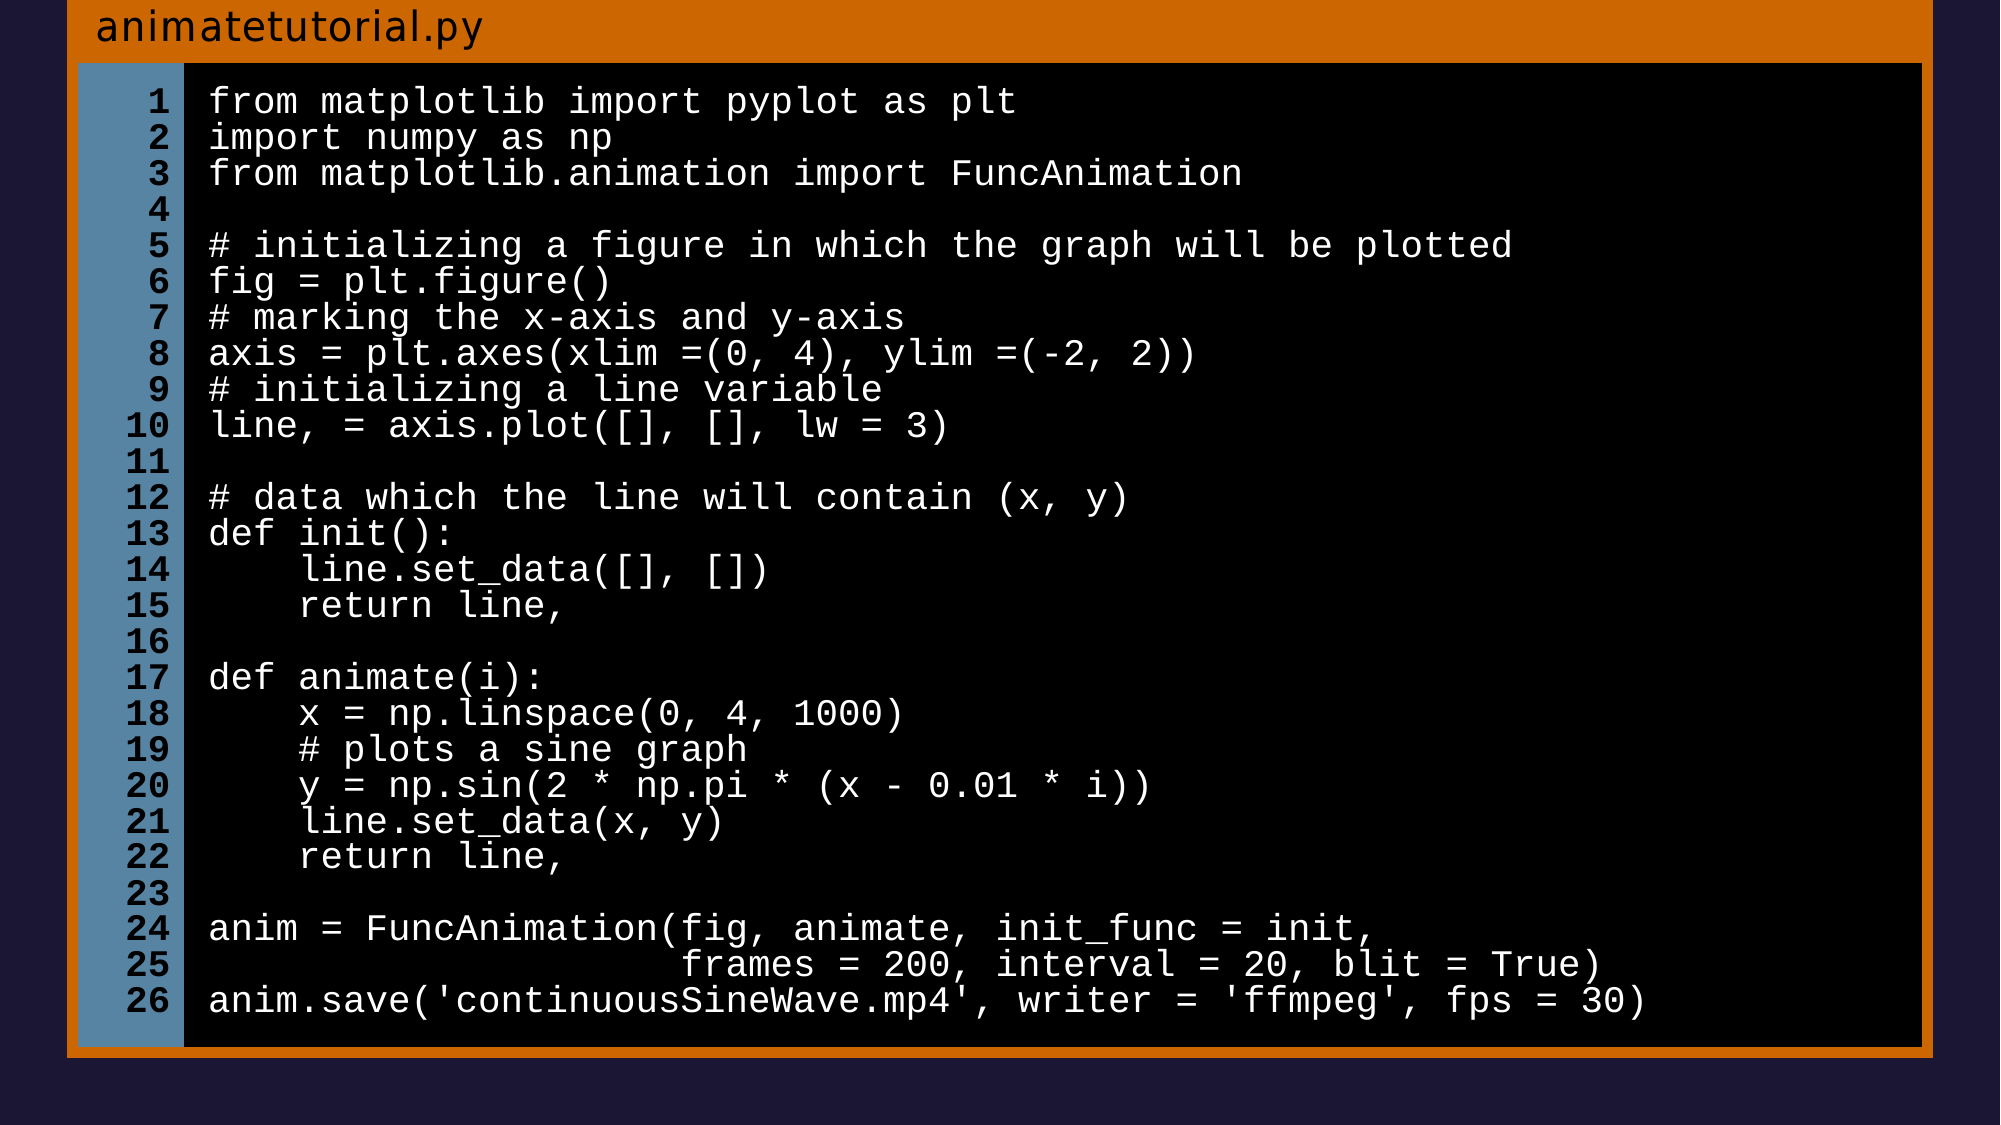

| animatetutorial.py |  |
| --- | --- |
| 1 2 3 4 5 6 7 8 9 10 11 12 13 14 15 16 17 18 19 20 21 22 23 24 25 26 | from matplotlib import pyplot as plt import numpy as np from matplotlib.animation import FuncAnimation # initializing a figure in which the graph will be plotted fig = plt.figure() # marking the x-axis and y-axis axis = plt.axes(xlim =(0, 4), ylim =(-2, 2)) # initializing a line variable line, = axis.plot([], [], lw = 3) # data which the line will contain (x, y) def init(): line.set\_data([], []) return line, def animate(i): x = np.linspace(0, 4, 1000) # plots a sine graph y = np.sin(2 \* np.pi \* (x - 0.01 \* i)) line.set\_data(x, y) return line, anim = FuncAnimation(fig, animate, init\_func = init, frames = 200, interval = 20, blit = True) anim.save('continuousSineWave.mp4', writer = 'ffmpeg', fps = 30) |